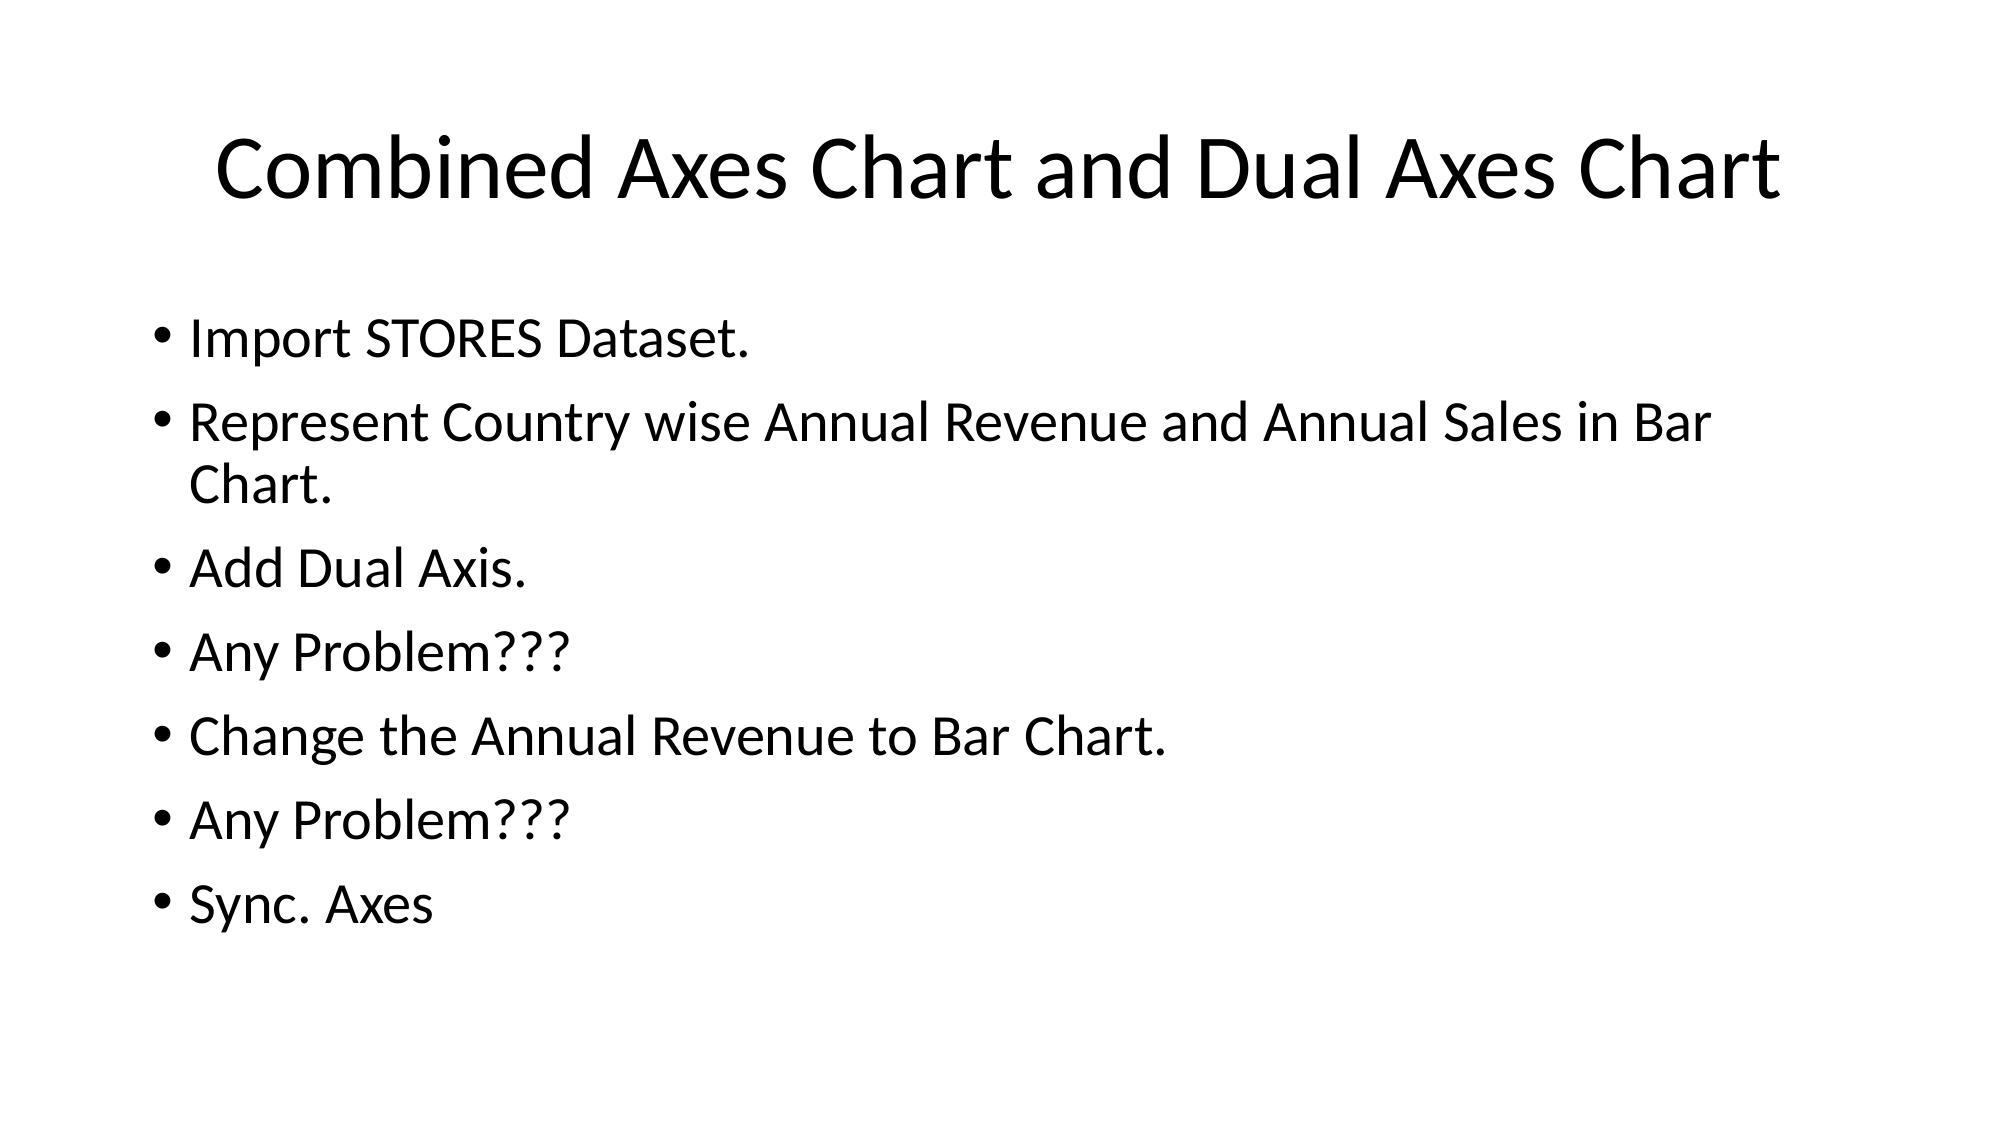

# Combined Axes Chart and Dual Axes Chart
Import STORES Dataset.
Represent Country wise Annual Revenue and Annual Sales in Bar Chart.
Add Dual Axis.
Any Problem???
Change the Annual Revenue to Bar Chart.
Any Problem???
Sync. Axes